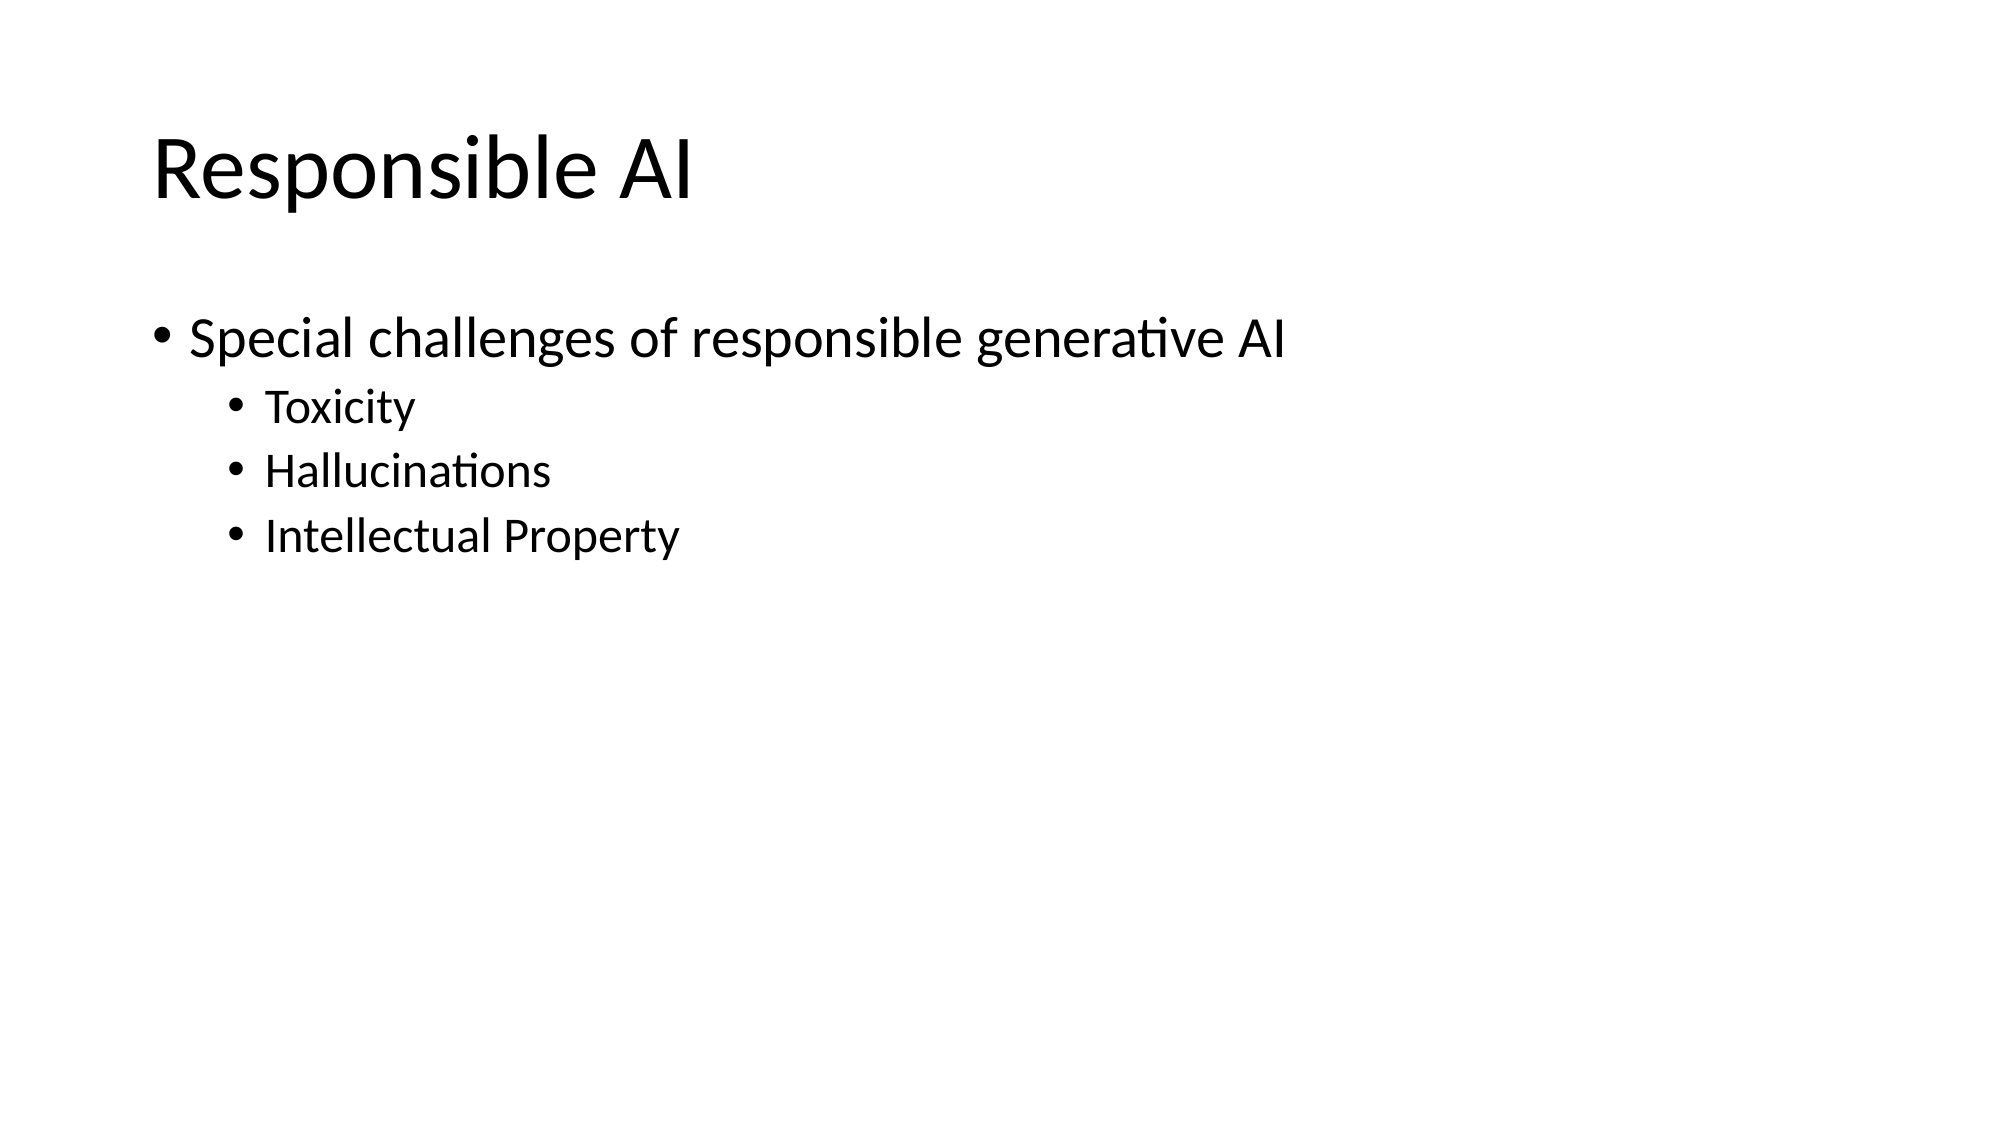

# Responsible AI
Special challenges of responsible generative AI
Toxicity
Hallucinations
Intellectual Property
35